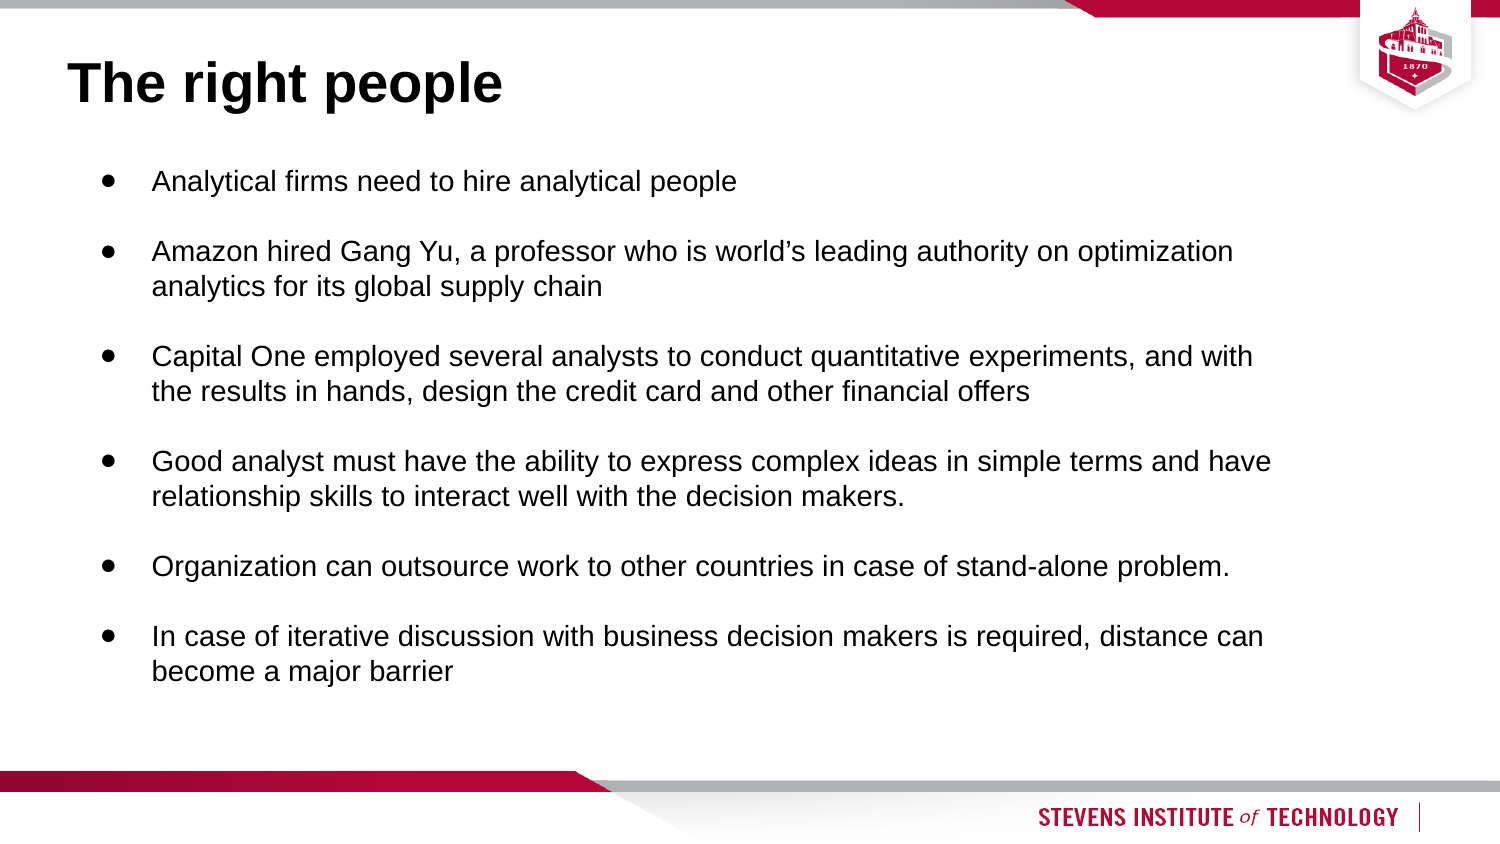

# The right people
Analytical firms need to hire analytical people

Amazon hired Gang Yu, a professor who is world’s leading authority on optimization analytics for its global supply chain

Capital One employed several analysts to conduct quantitative experiments, and with the results in hands, design the credit card and other financial offers

Good analyst must have the ability to express complex ideas in simple terms and have relationship skills to interact well with the decision makers.

Organization can outsource work to other countries in case of stand-alone problem.

In case of iterative discussion with business decision makers is required, distance can become a major barrier